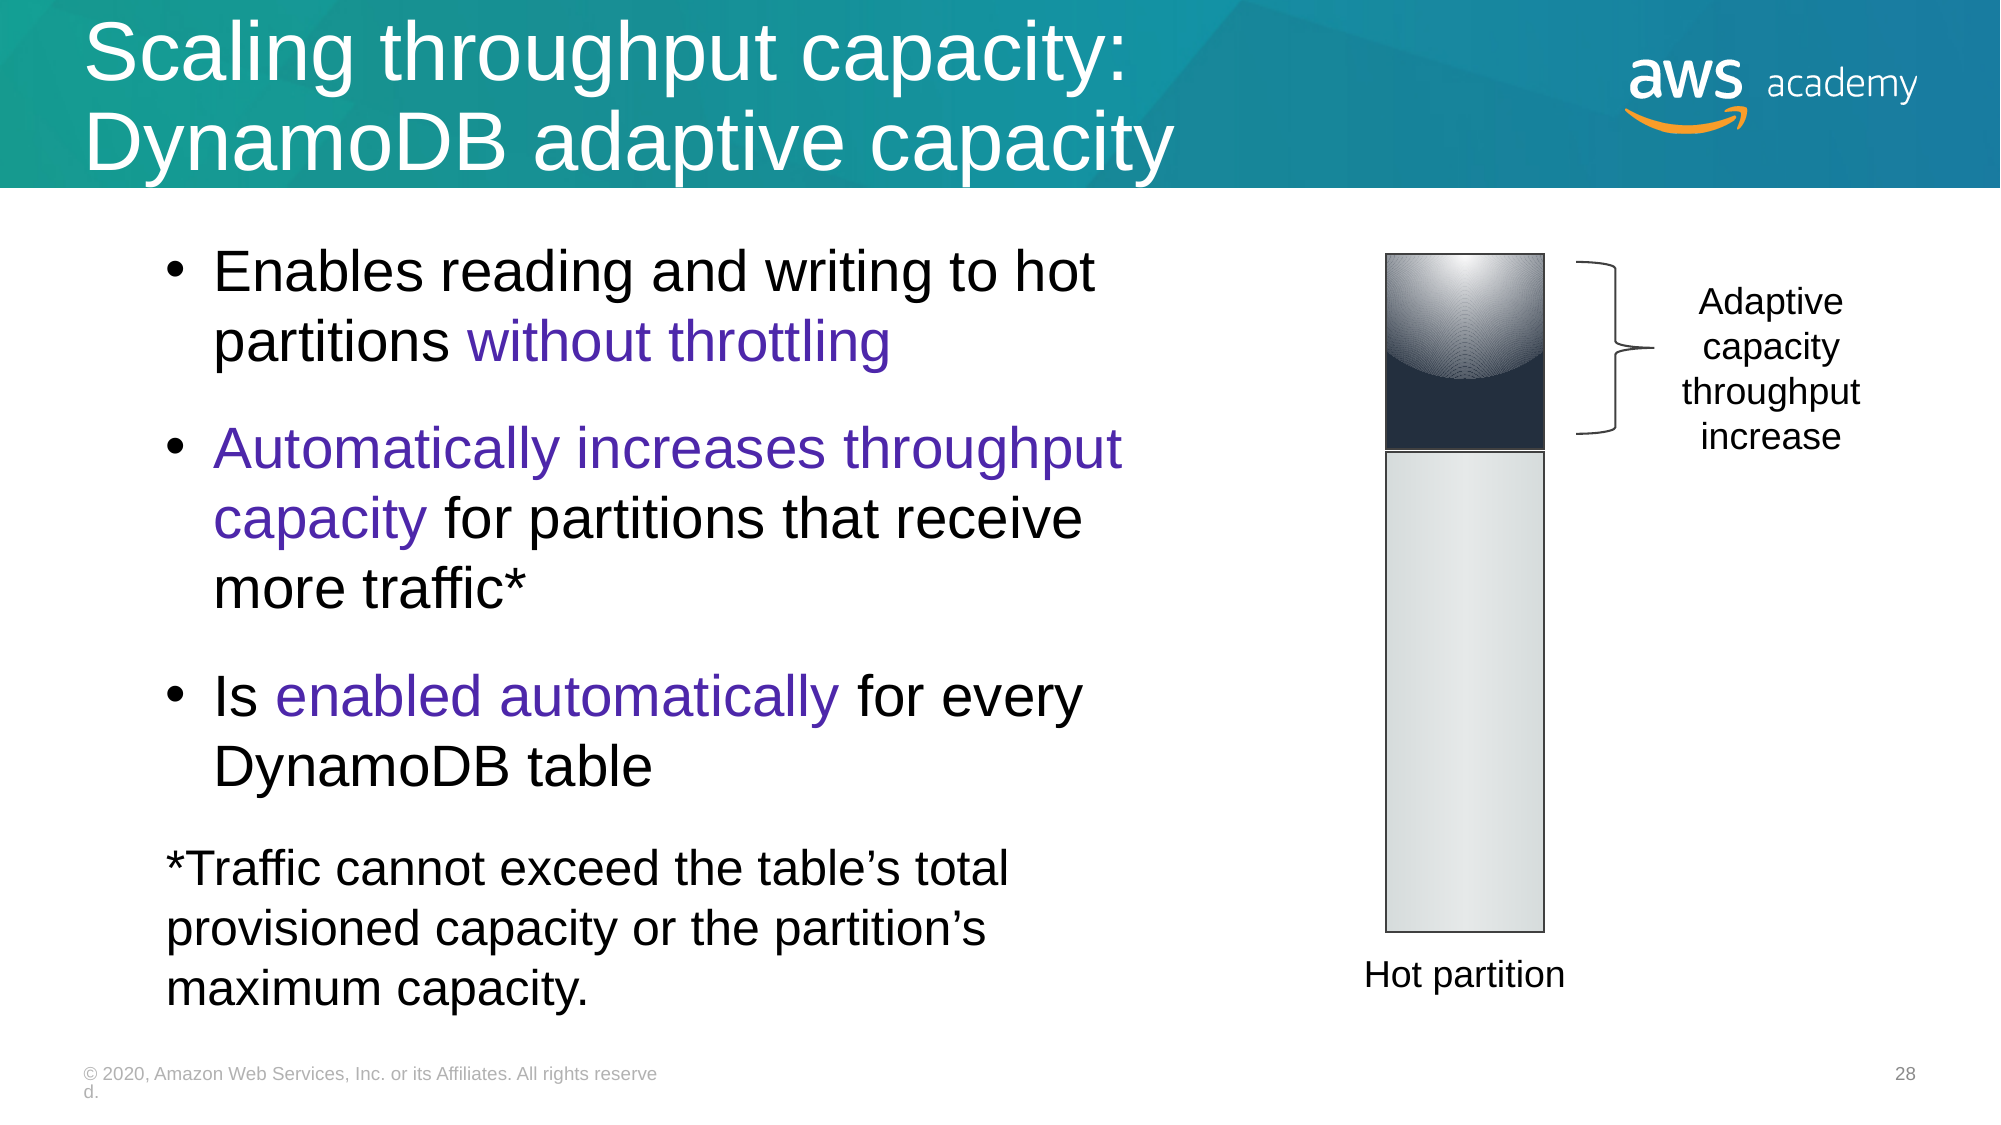

# Scaling throughput capacity: DynamoDB adaptive capacity
Enables reading and writing to hot partitions without throttling
Automatically increases throughput capacity for partitions that receive more traffic*
Is enabled automatically for every DynamoDB table
*Traffic cannot exceed the table’s total provisioned capacity or the partition’s maximum capacity.

Adaptive capacity throughput increase

Hot partition
© 2020, Amazon Web Services, Inc. or its Affiliates. All rights reserved.
28